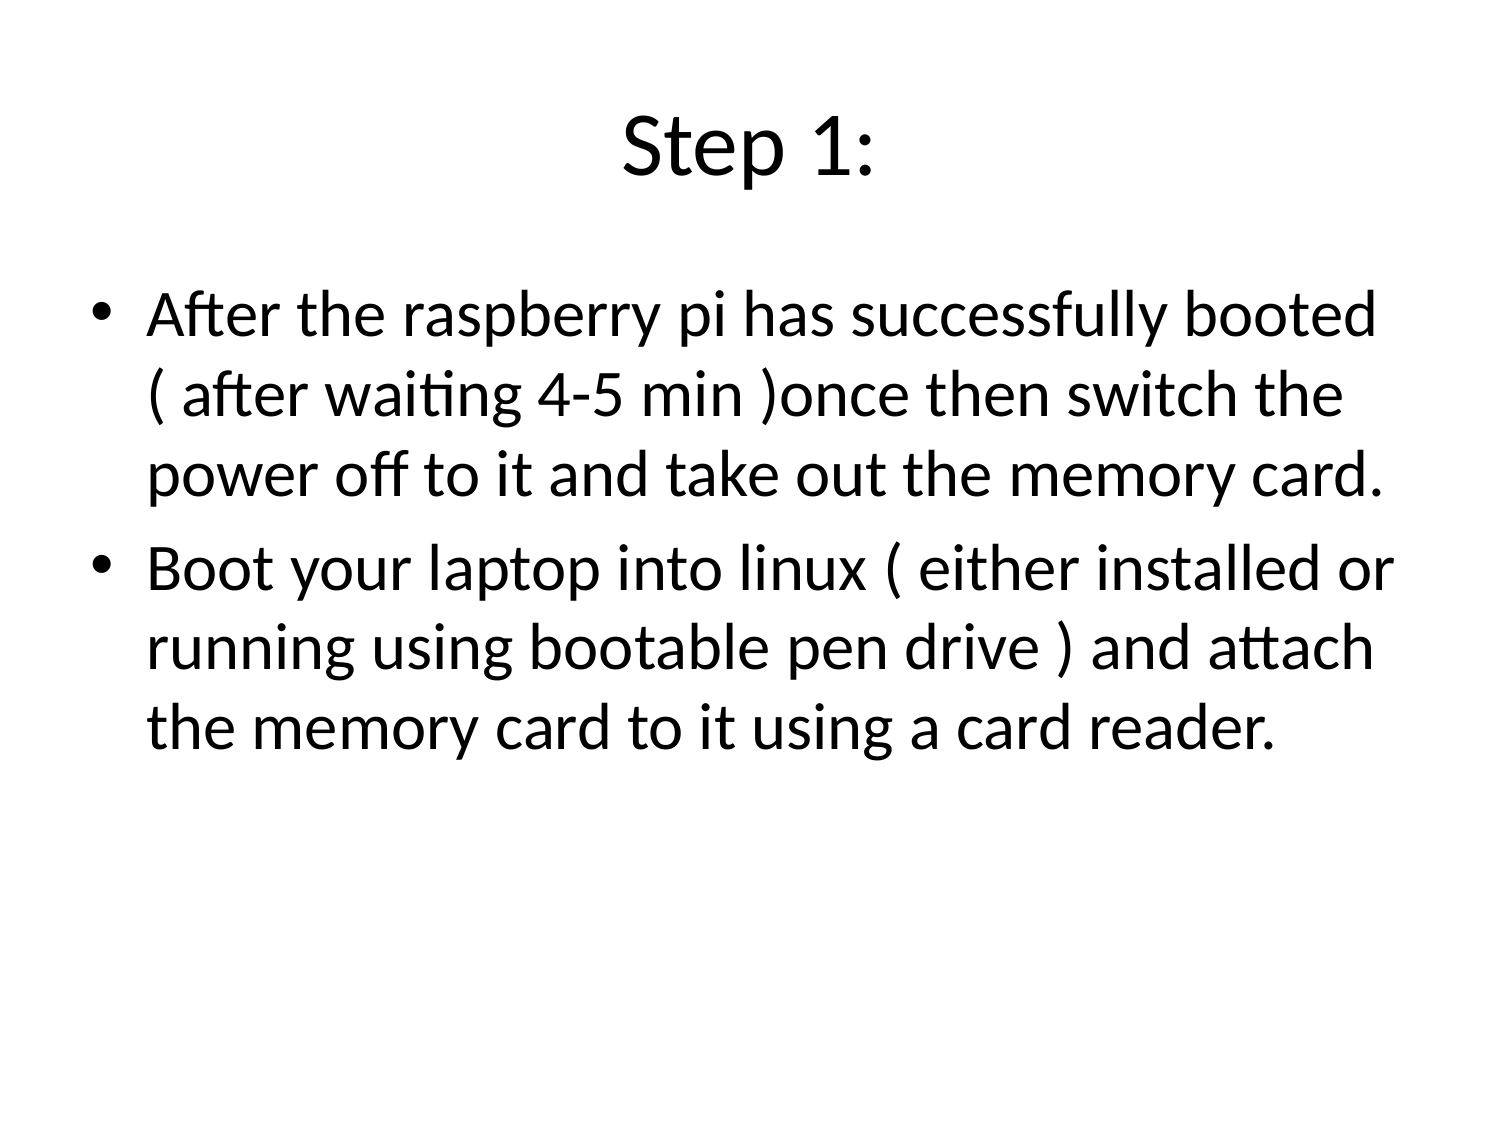

# Step 1:
After the raspberry pi has successfully booted ( after waiting 4-5 min )once then switch the power off to it and take out the memory card.
Boot your laptop into linux ( either installed or running using bootable pen drive ) and attach the memory card to it using a card reader.